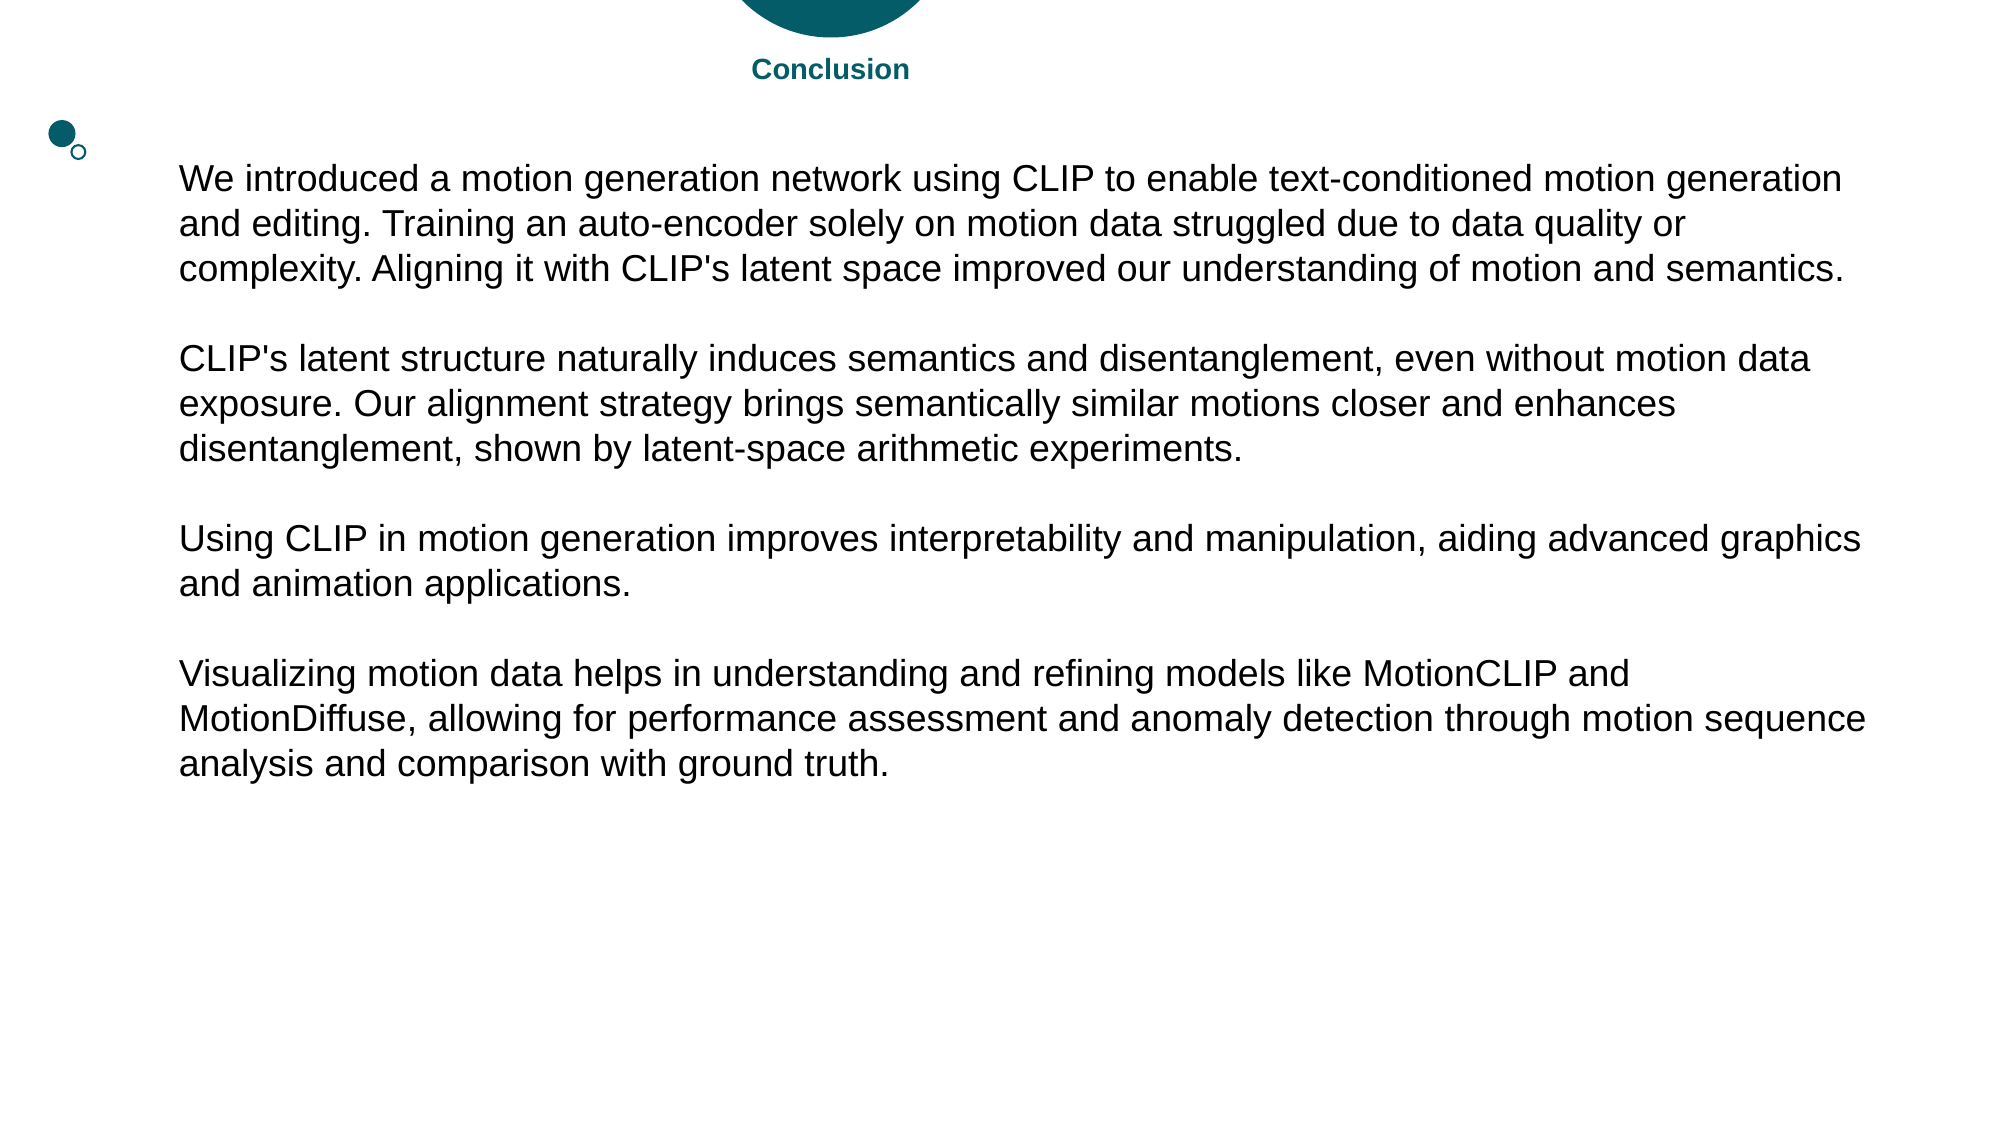

Conclusion

We introduced a motion generation network using CLIP to enable text-conditioned motion generation and editing. Training an auto-encoder solely on motion data struggled due to data quality or complexity. Aligning it with CLIP's latent space improved our understanding of motion and semantics.

CLIP's latent structure naturally induces semantics and disentanglement, even without motion data exposure. Our alignment strategy brings semantically similar motions closer and enhances disentanglement, shown by latent-space arithmetic experiments.

Using CLIP in motion generation improves interpretability and manipulation, aiding advanced graphics and animation applications.

Visualizing motion data helps in understanding and refining models like MotionCLIP and MotionDiffuse, allowing for performance assessment and anomaly detection through motion sequence analysis and comparison with ground truth.